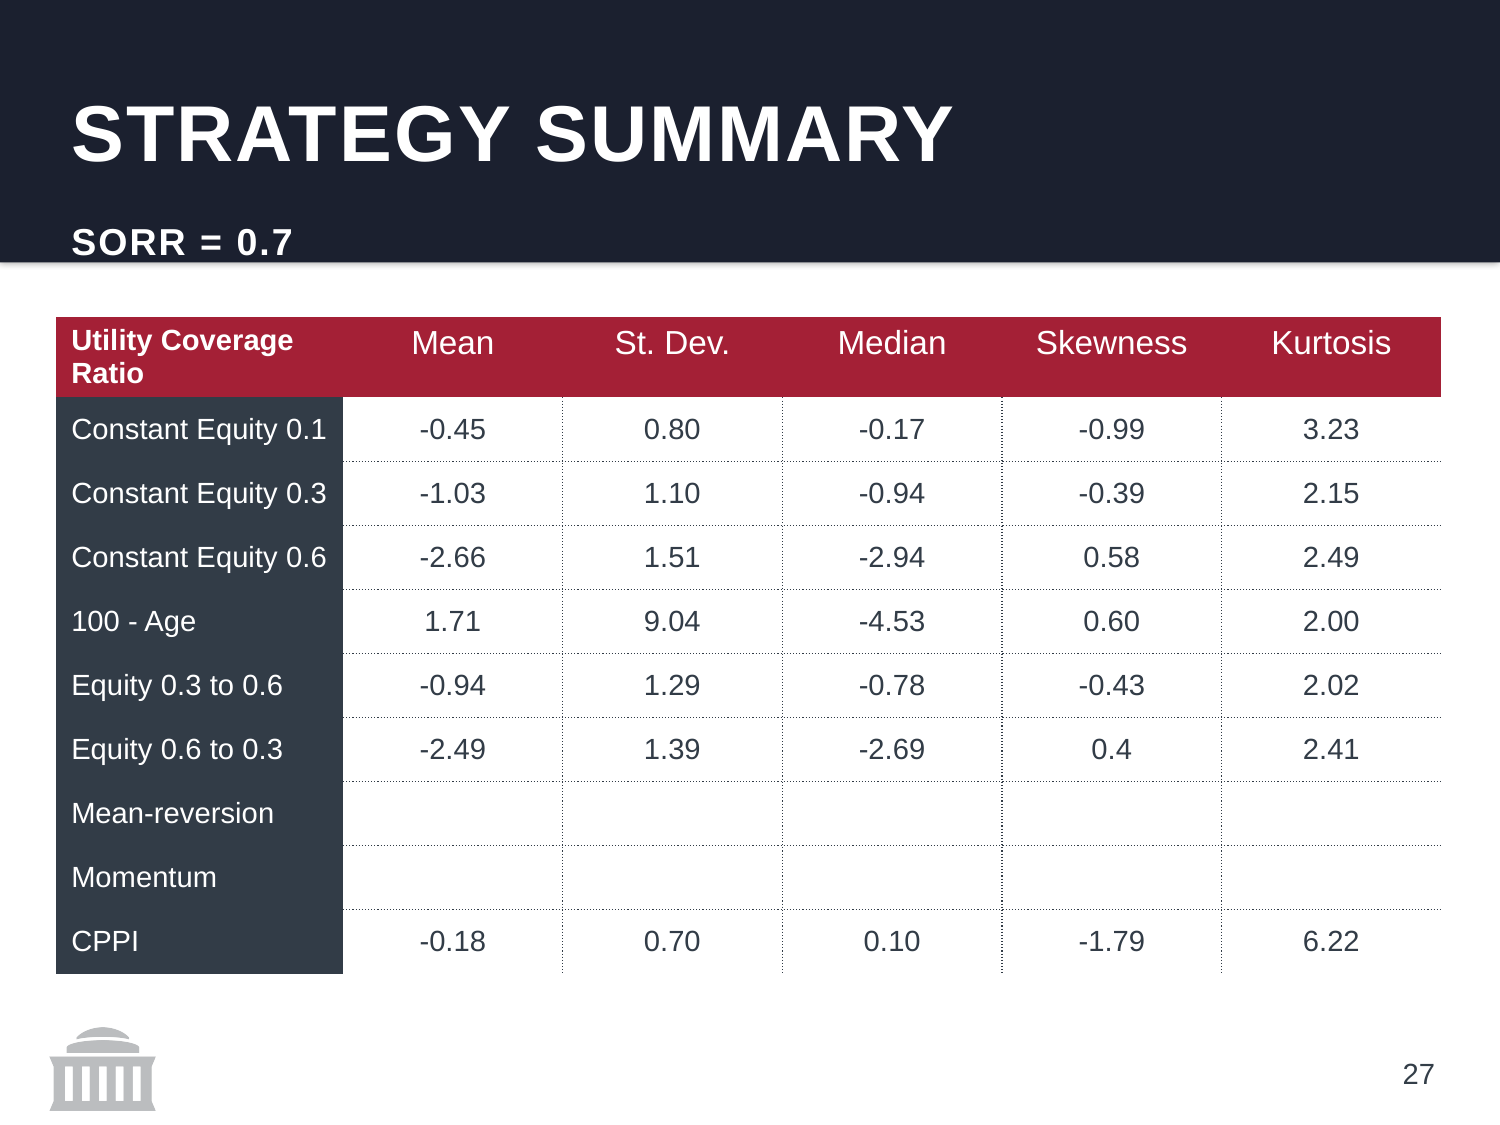

# Strategy Summary
SORR = 0.7
| Utility Coverage Ratio | Mean | St. Dev. | Median | Skewness | Kurtosis |
| --- | --- | --- | --- | --- | --- |
| Constant Equity 0.1 | -0.45 | 0.80 | -0.17 | -0.99 | 3.23 |
| Constant Equity 0.3 | -1.03 | 1.10 | -0.94 | -0.39 | 2.15 |
| Constant Equity 0.6 | -2.66 | 1.51 | -2.94 | 0.58 | 2.49 |
| 100 - Age | 1.71 | 9.04 | -4.53 | 0.60 | 2.00 |
| Equity 0.3 to 0.6 | -0.94 | 1.29 | -0.78 | -0.43 | 2.02 |
| Equity 0.6 to 0.3 | -2.49 | 1.39 | -2.69 | 0.4 | 2.41 |
| Mean-reversion |  |  |  |  |  |
| Momentum |  |  |  |  |  |
| CPPI | -0.18 | 0.70 | 0.10 | -1.79 | 6.22 |
27